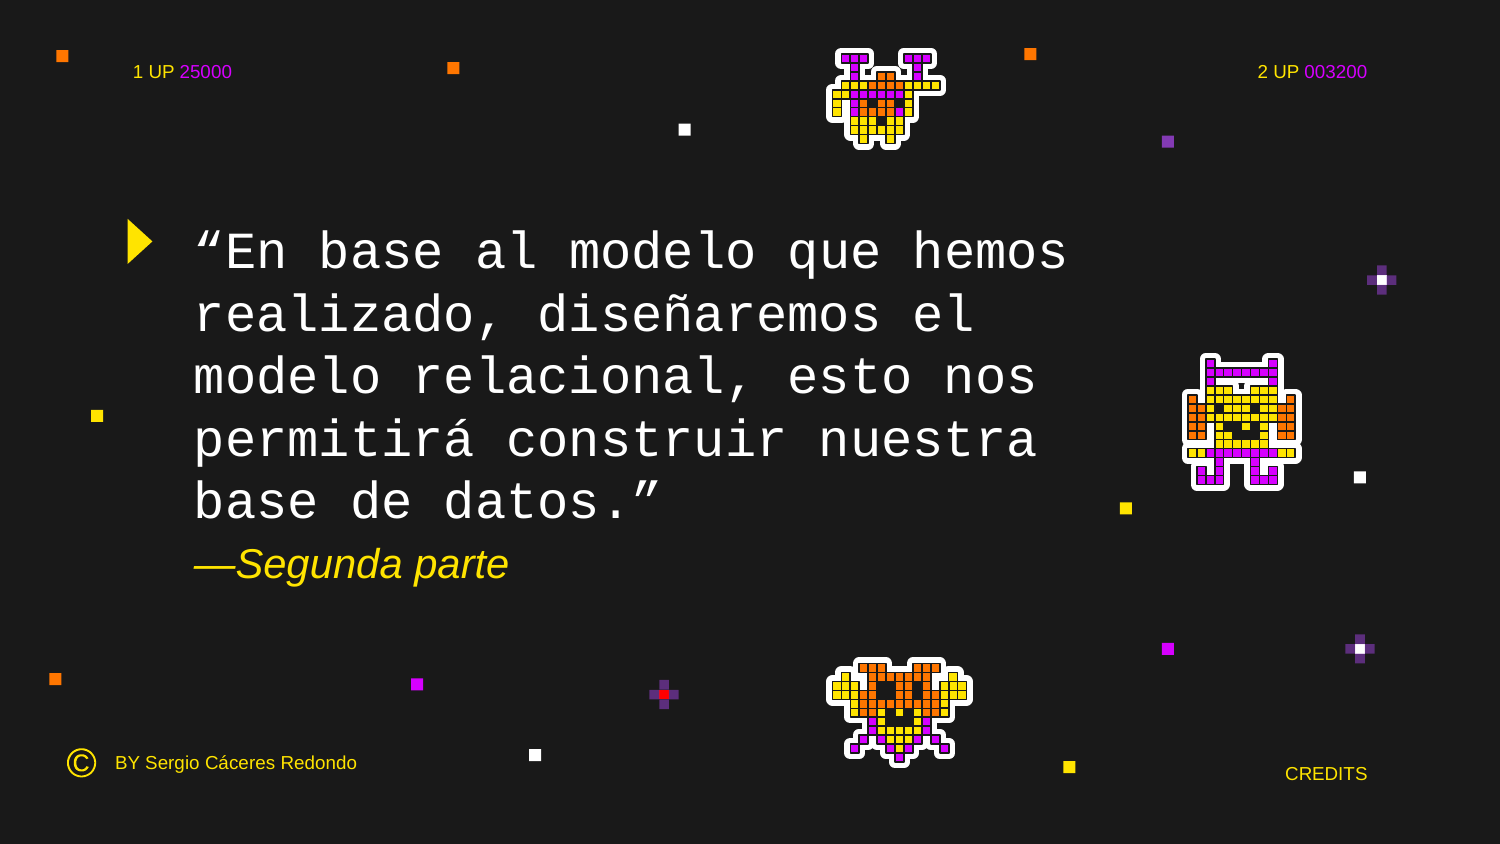

1 UP 25000
2 UP 003200

“En base al modelo que hemos realizado, diseñaremos el modelo relacional, esto nos permitirá construir nuestra base de datos.”

# —Segunda parte

BY Sergio Cáceres Redondo
©

CREDITS